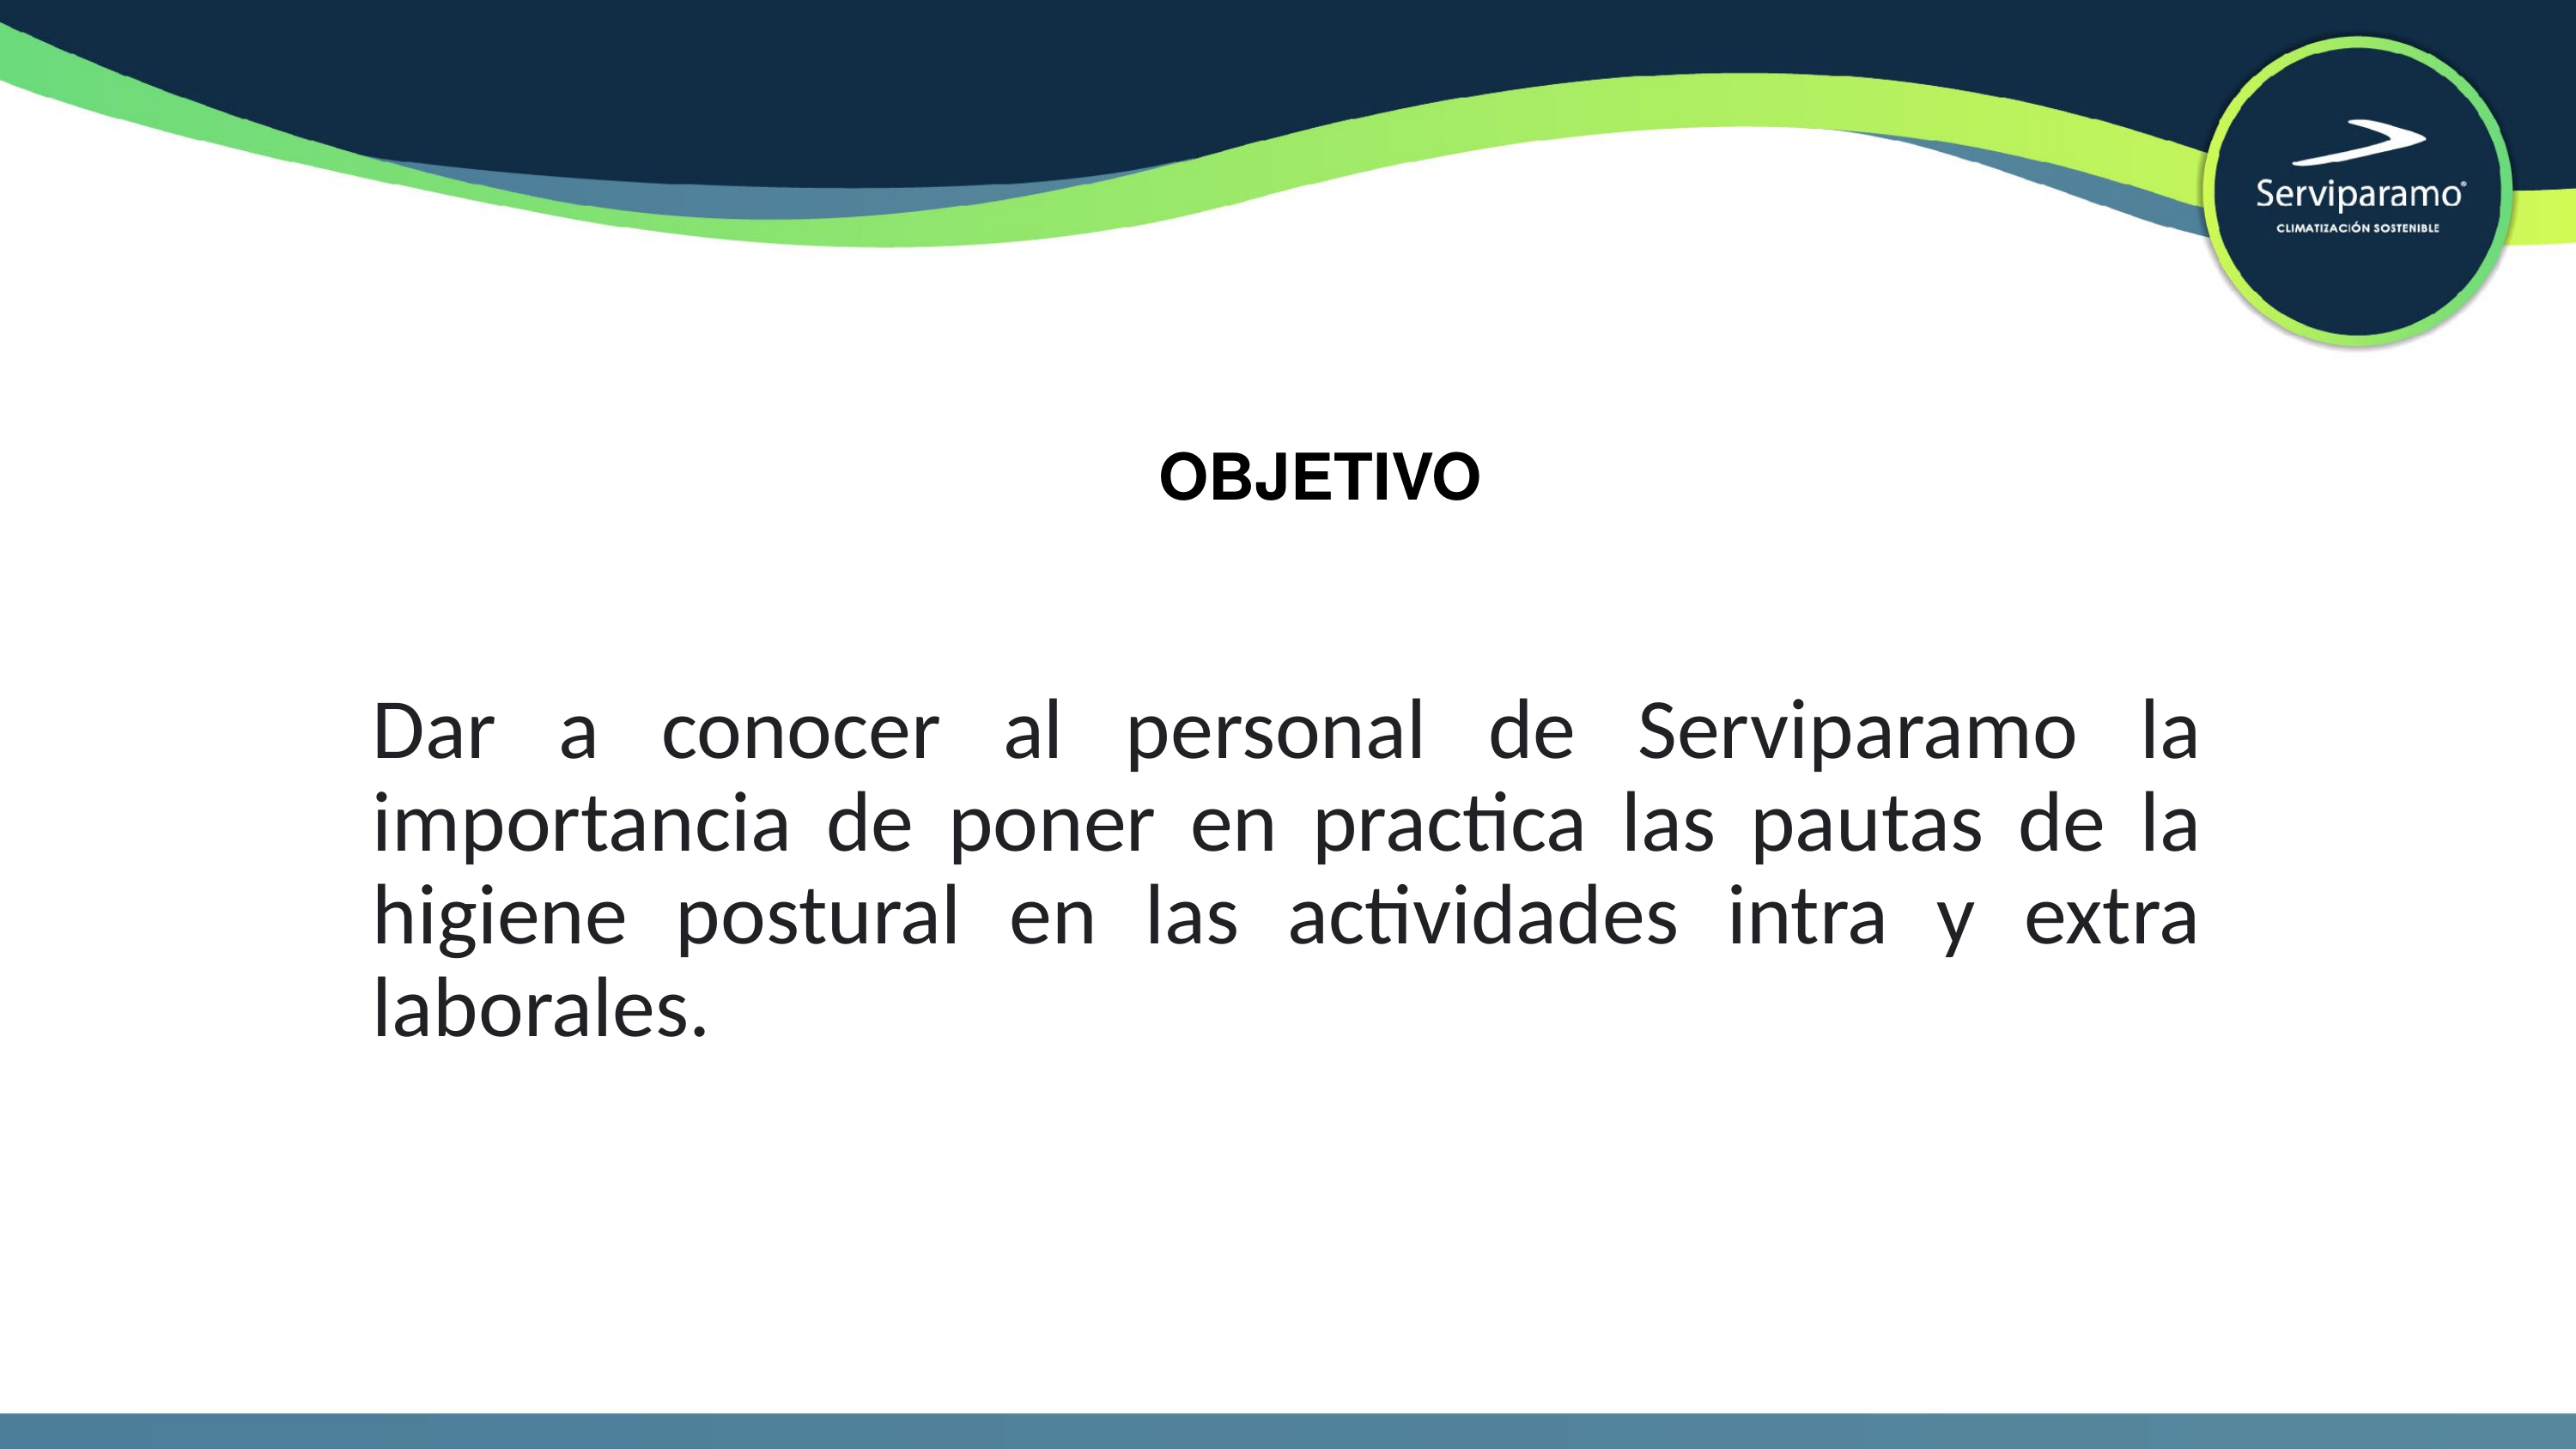

OBJETIVO
Dar a conocer al personal de Serviparamo la importancia de poner en practica las pautas de la higiene postural en las actividades intra y extra laborales.